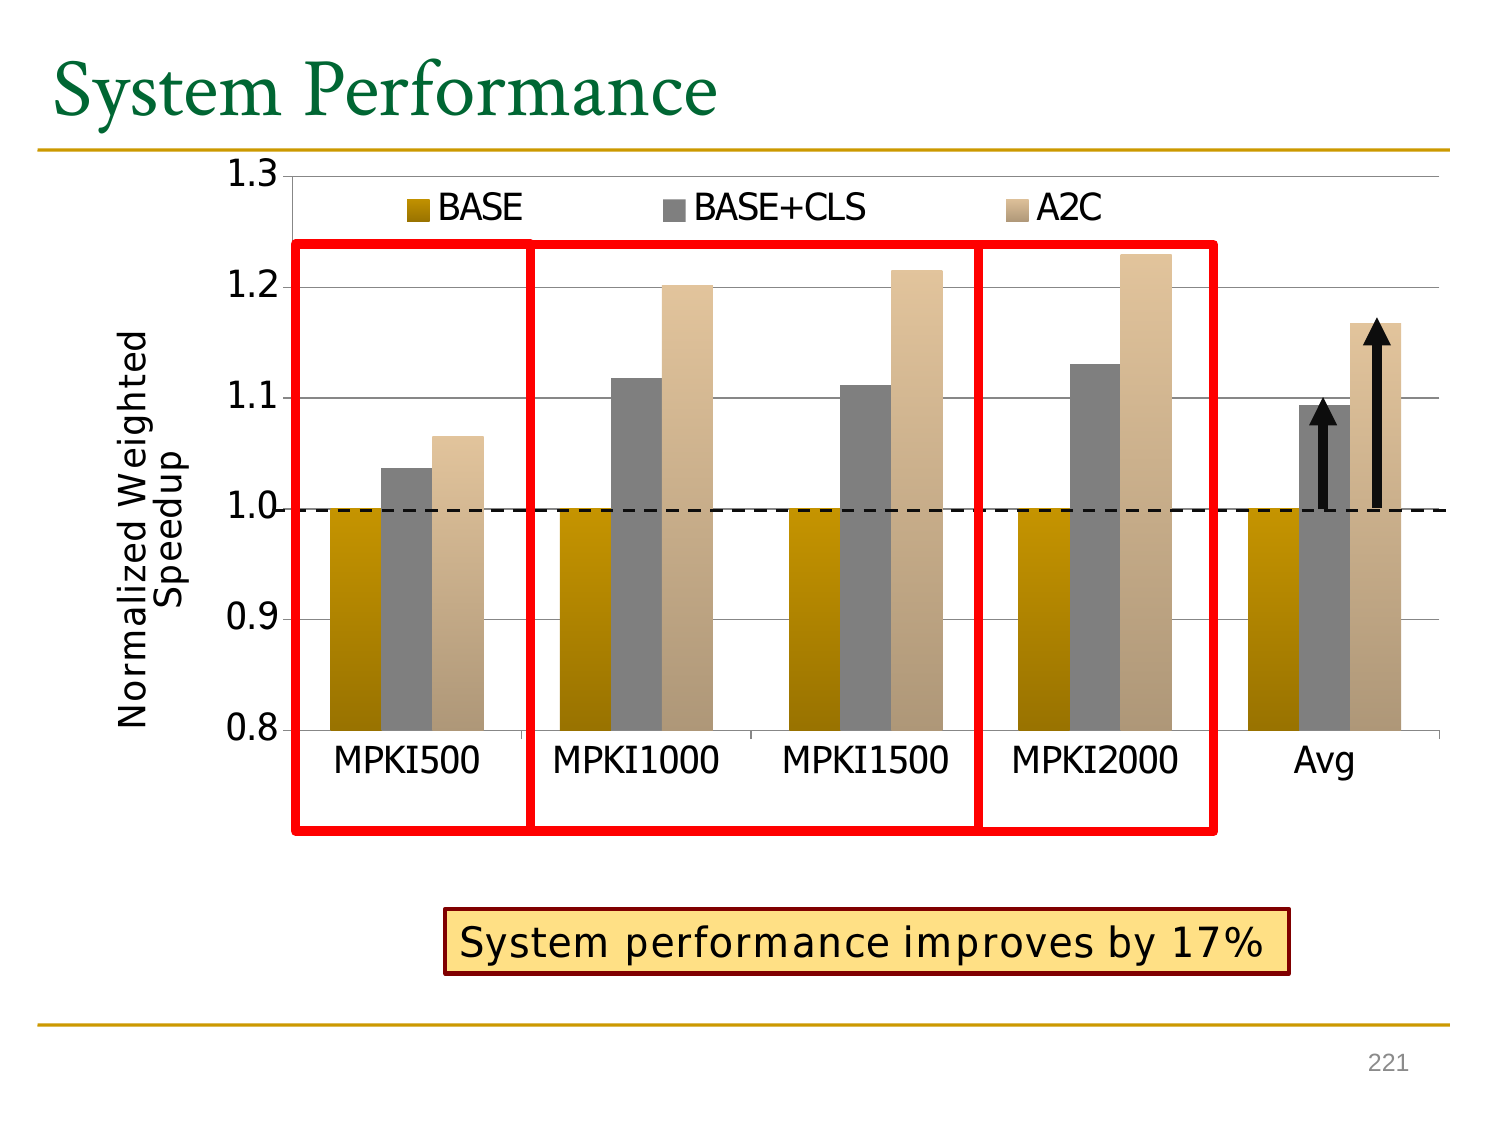

# System Performance

### Chart

| Category | BASE | BASE+CLS | A2C |
|---|---|---|---|
| MPKI500 | 1.0 | 1.037159047074865 | 1.065460486281434 |
| MPKI1000 | 1.0 | 1.118369919126142 | 1.201573999213489 |
| MPKI1500 | 1.0 | 1.111405312086502 | 1.215357006968067 |
| MPKI2000 | 1.0 | 1.130656116350477 | 1.22989088715868 |
| Avg | 1.0 | 1.093511120357308 | 1.167203235013035 |

System performance improves by 17%
221